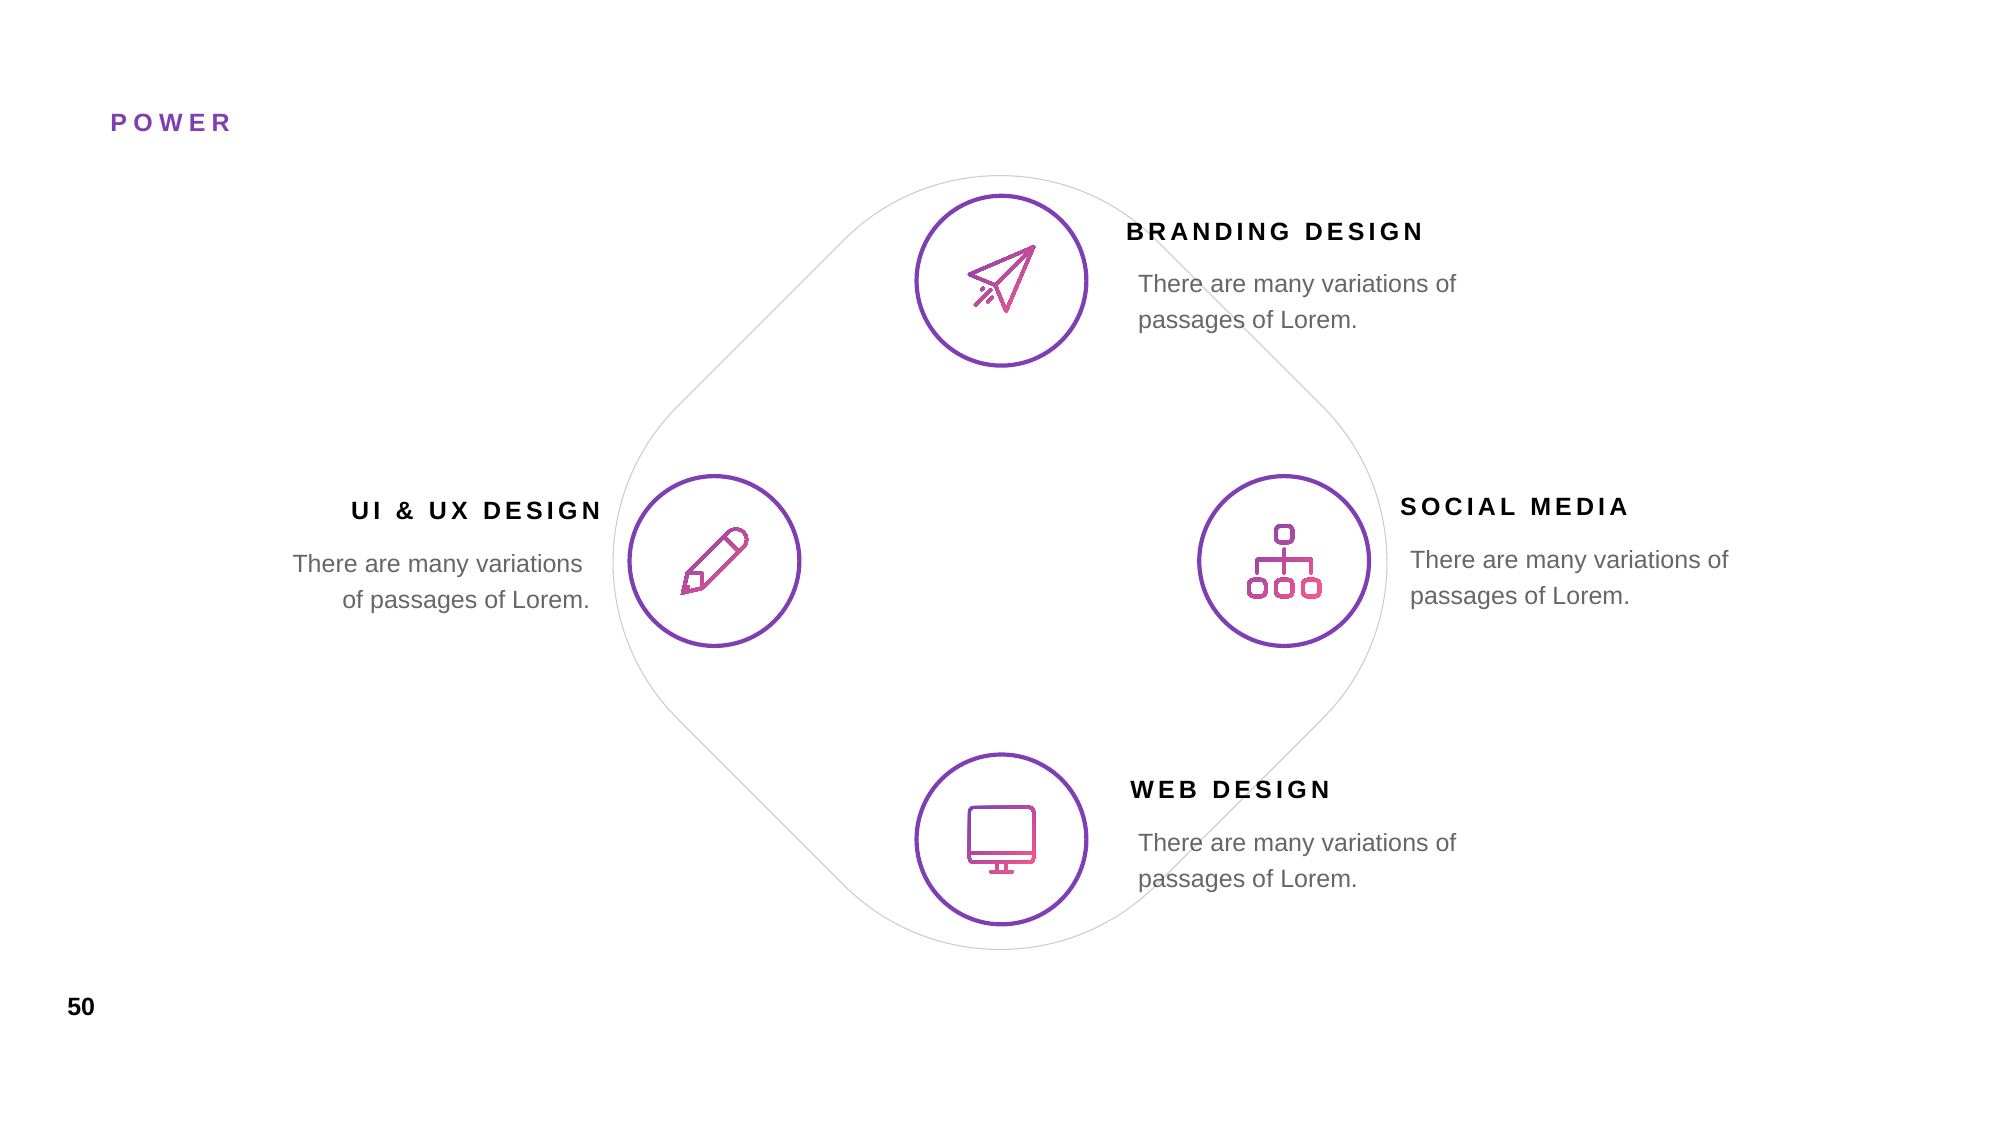

BRANDING DESIGN

There are many variations of passages of Lorem.

SOCIAL MEDIA
UI & UX DESIGN

There are many variations of passages of Lorem.
There are many variations
of passages of Lorem.

WEB DESIGN

There are many variations of passages of Lorem.